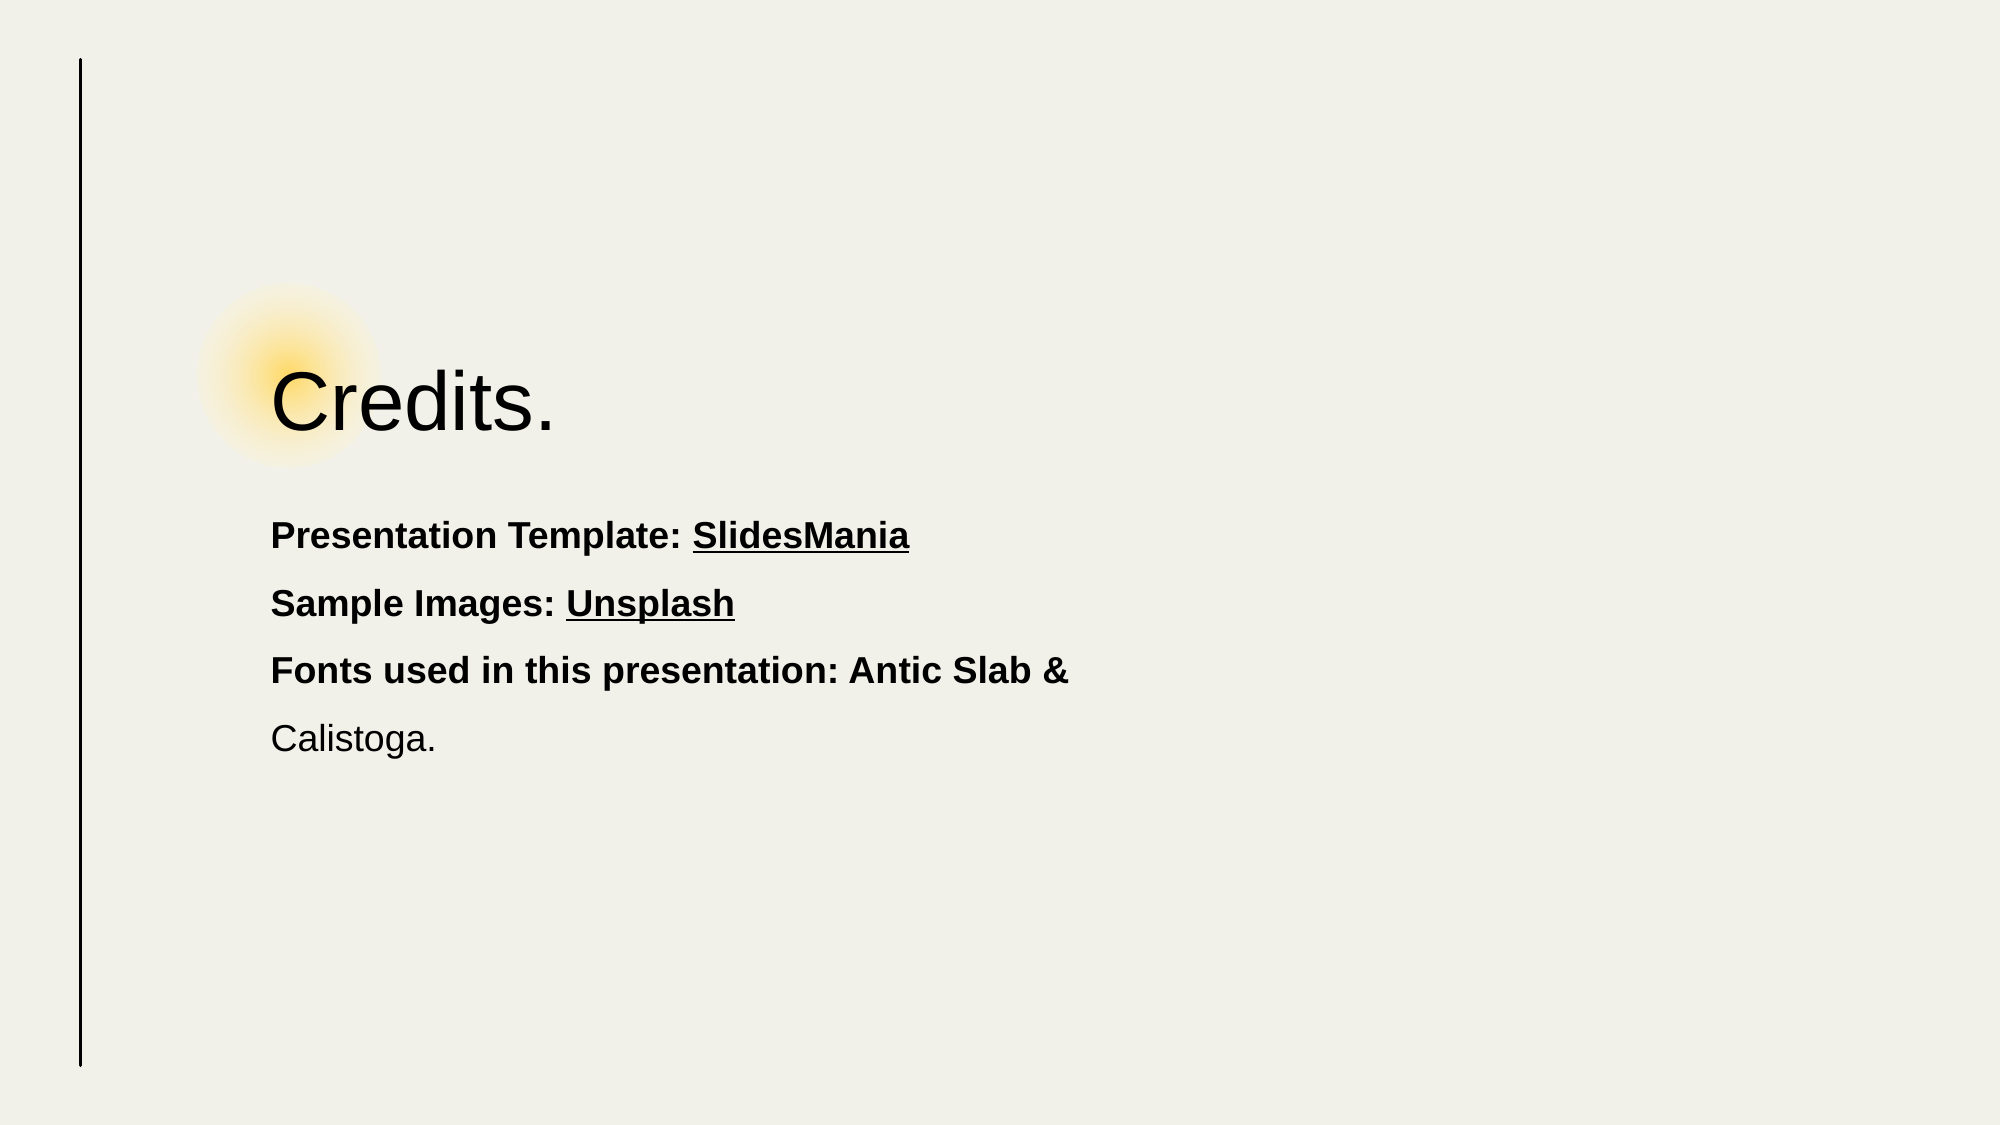

# Credits.
Presentation Template: SlidesMania
Sample Images: Unsplash
Fonts used in this presentation: Antic Slab & Calistoga.